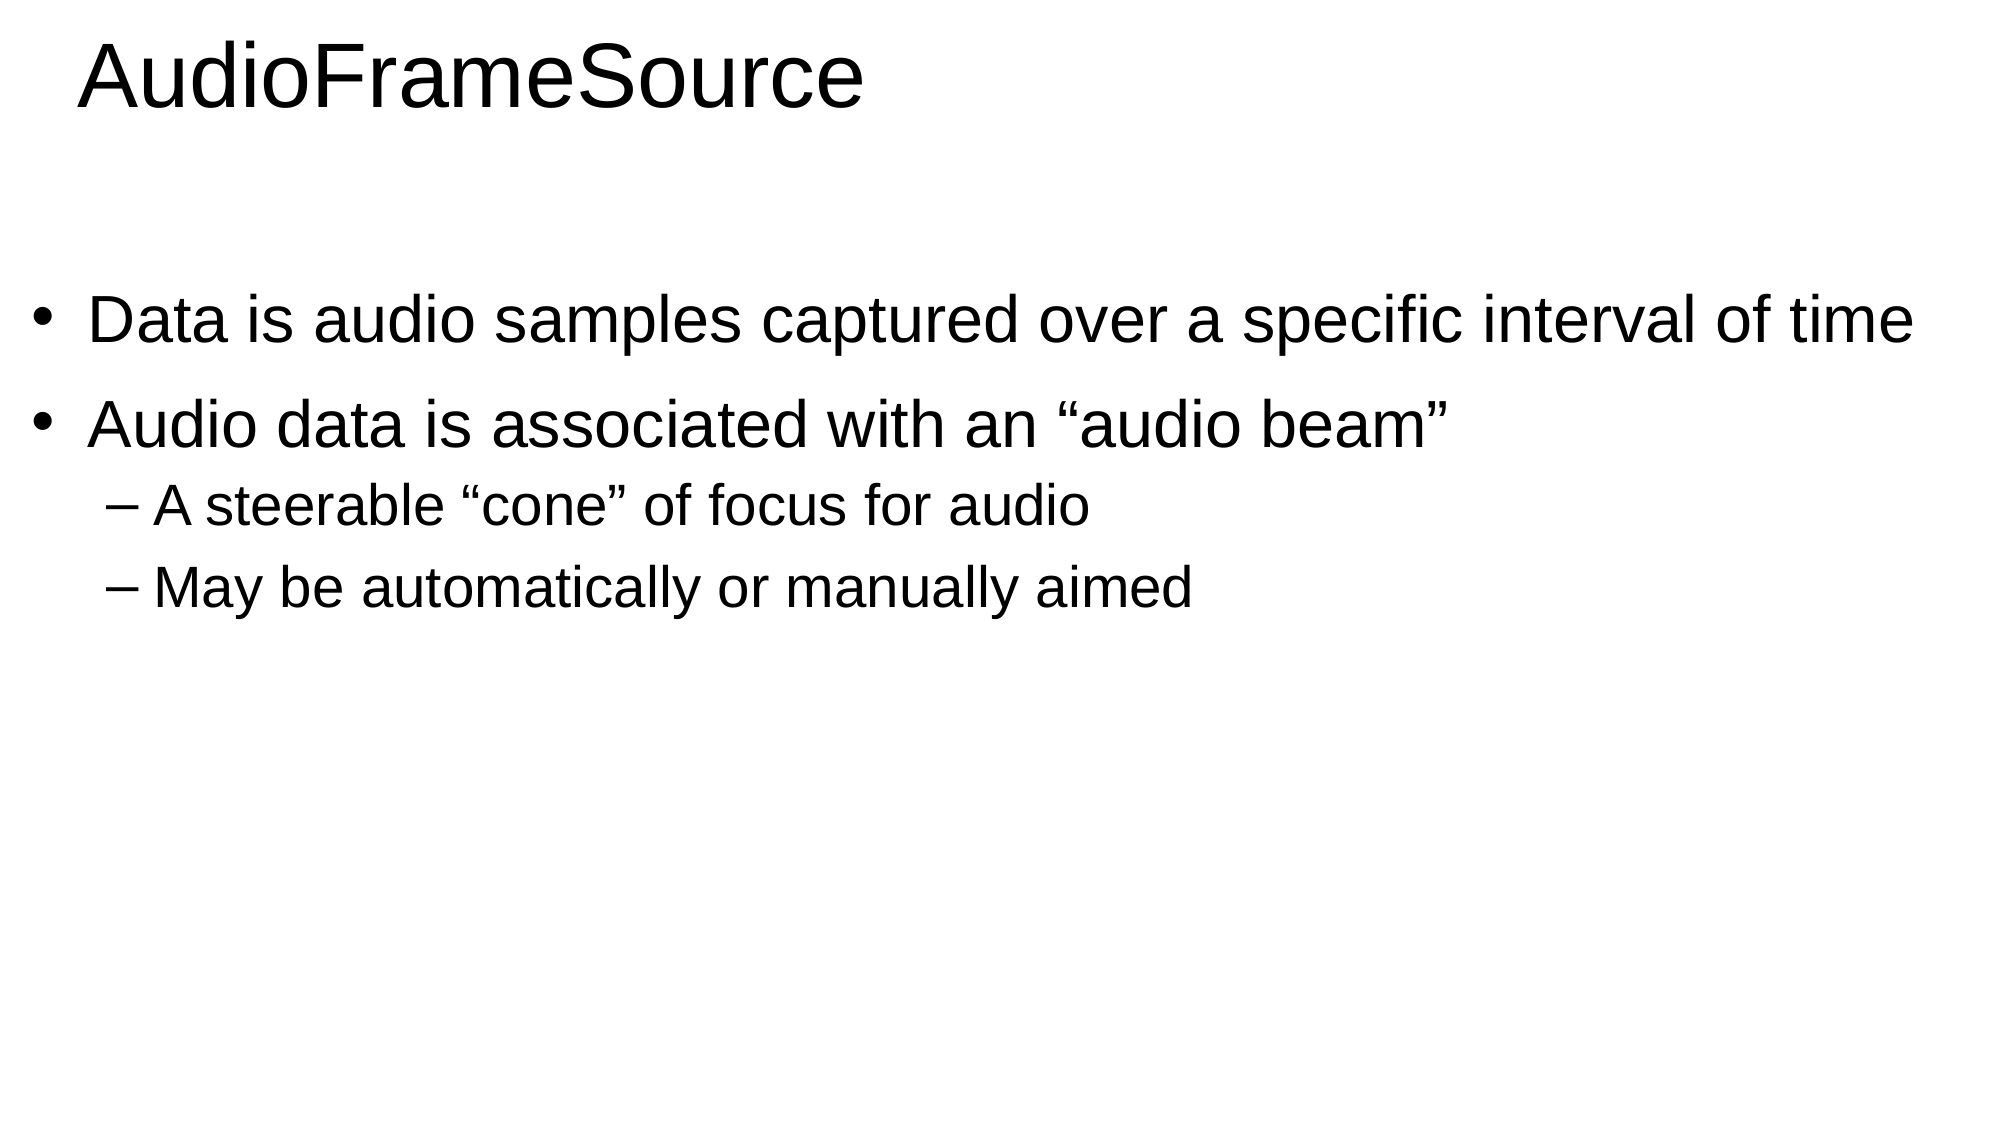

# AudioFrameSource
Data is audio samples captured over a specific interval of time
Audio data is associated with an “audio beam”
A steerable “cone” of focus for audio
May be automatically or manually aimed